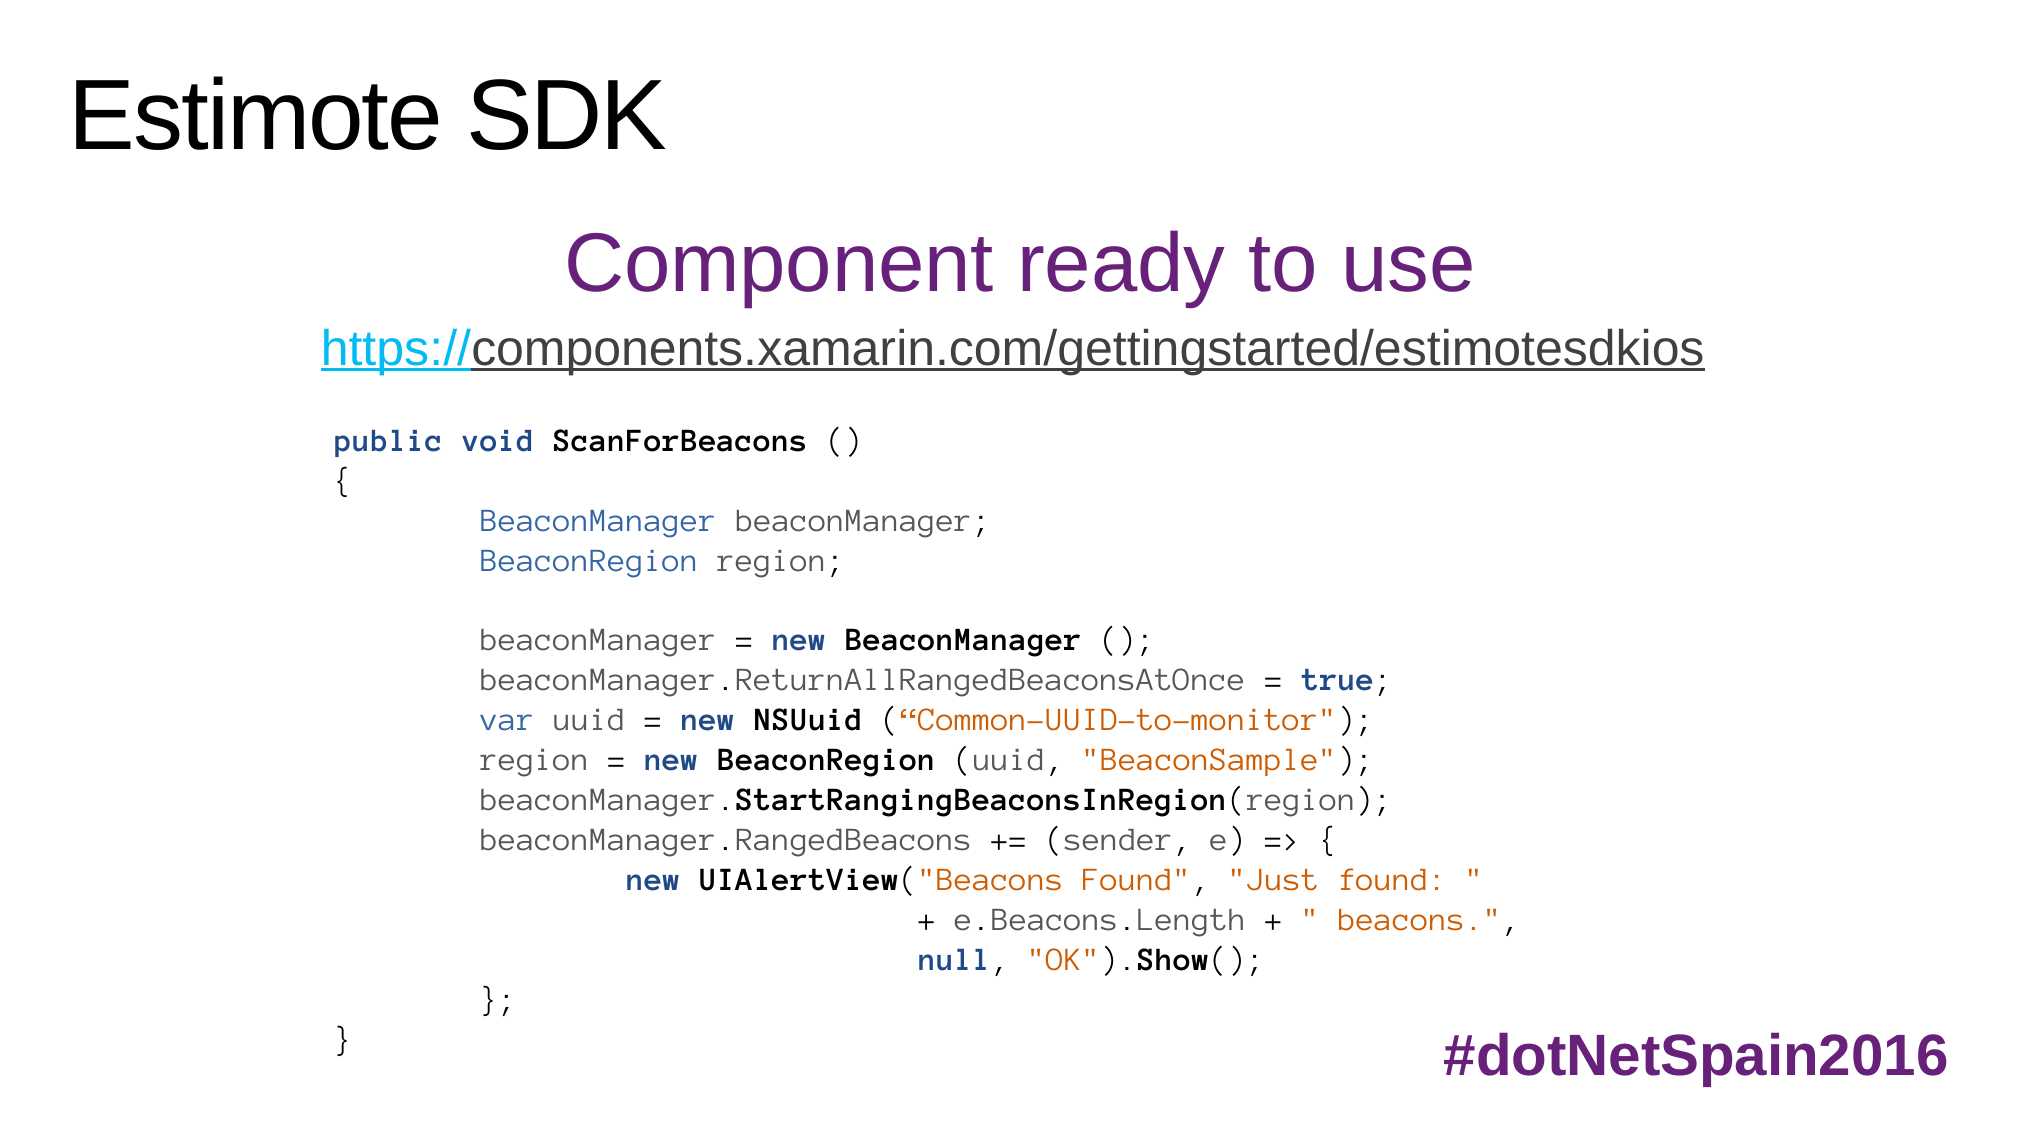

# Estimote SDK
Component ready to use
https://components.xamarin.com/gettingstarted/estimotesdkios
public void ScanForBeacons ()
{
        BeaconManager beaconManager;
        BeaconRegion region;

        beaconManager = new BeaconManager ();
        beaconManager.ReturnAllRangedBeaconsAtOnce = true;
        var uuid = new NSUuid (“Common-UUID-to-monitor");
        region = new BeaconRegion (uuid, "BeaconSample");
        beaconManager.StartRangingBeaconsInRegion(region);
        beaconManager.RangedBeacons += (sender, e) => {
                new UIAlertView("Beacons Found", "Just found: "
                                + e.Beacons.Length + " beacons.",
                                null, "OK").Show();
        };
}